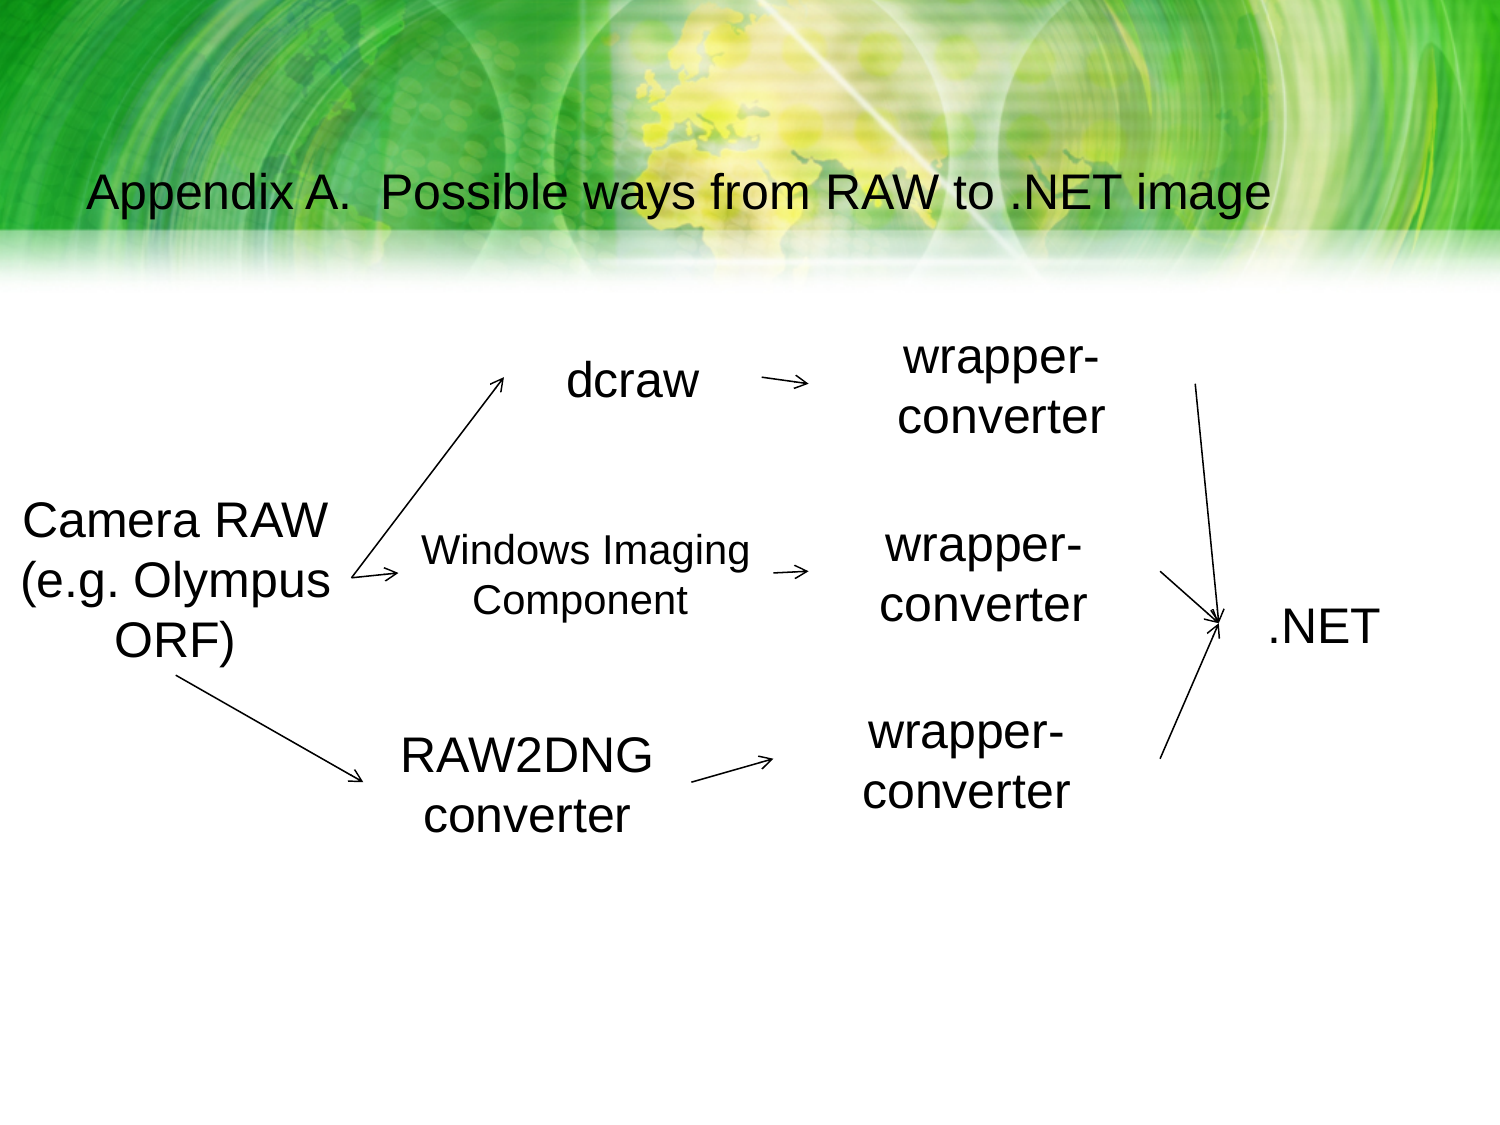

Appendix A.  Possible ways from RAW to .NET image
wrapper-converter
dcraw
Camera RAW
(e.g. Olympus ORF)
wrapper-converter
Windows Imaging Component
.NET
wrapper-converter
RAW2DNG converter